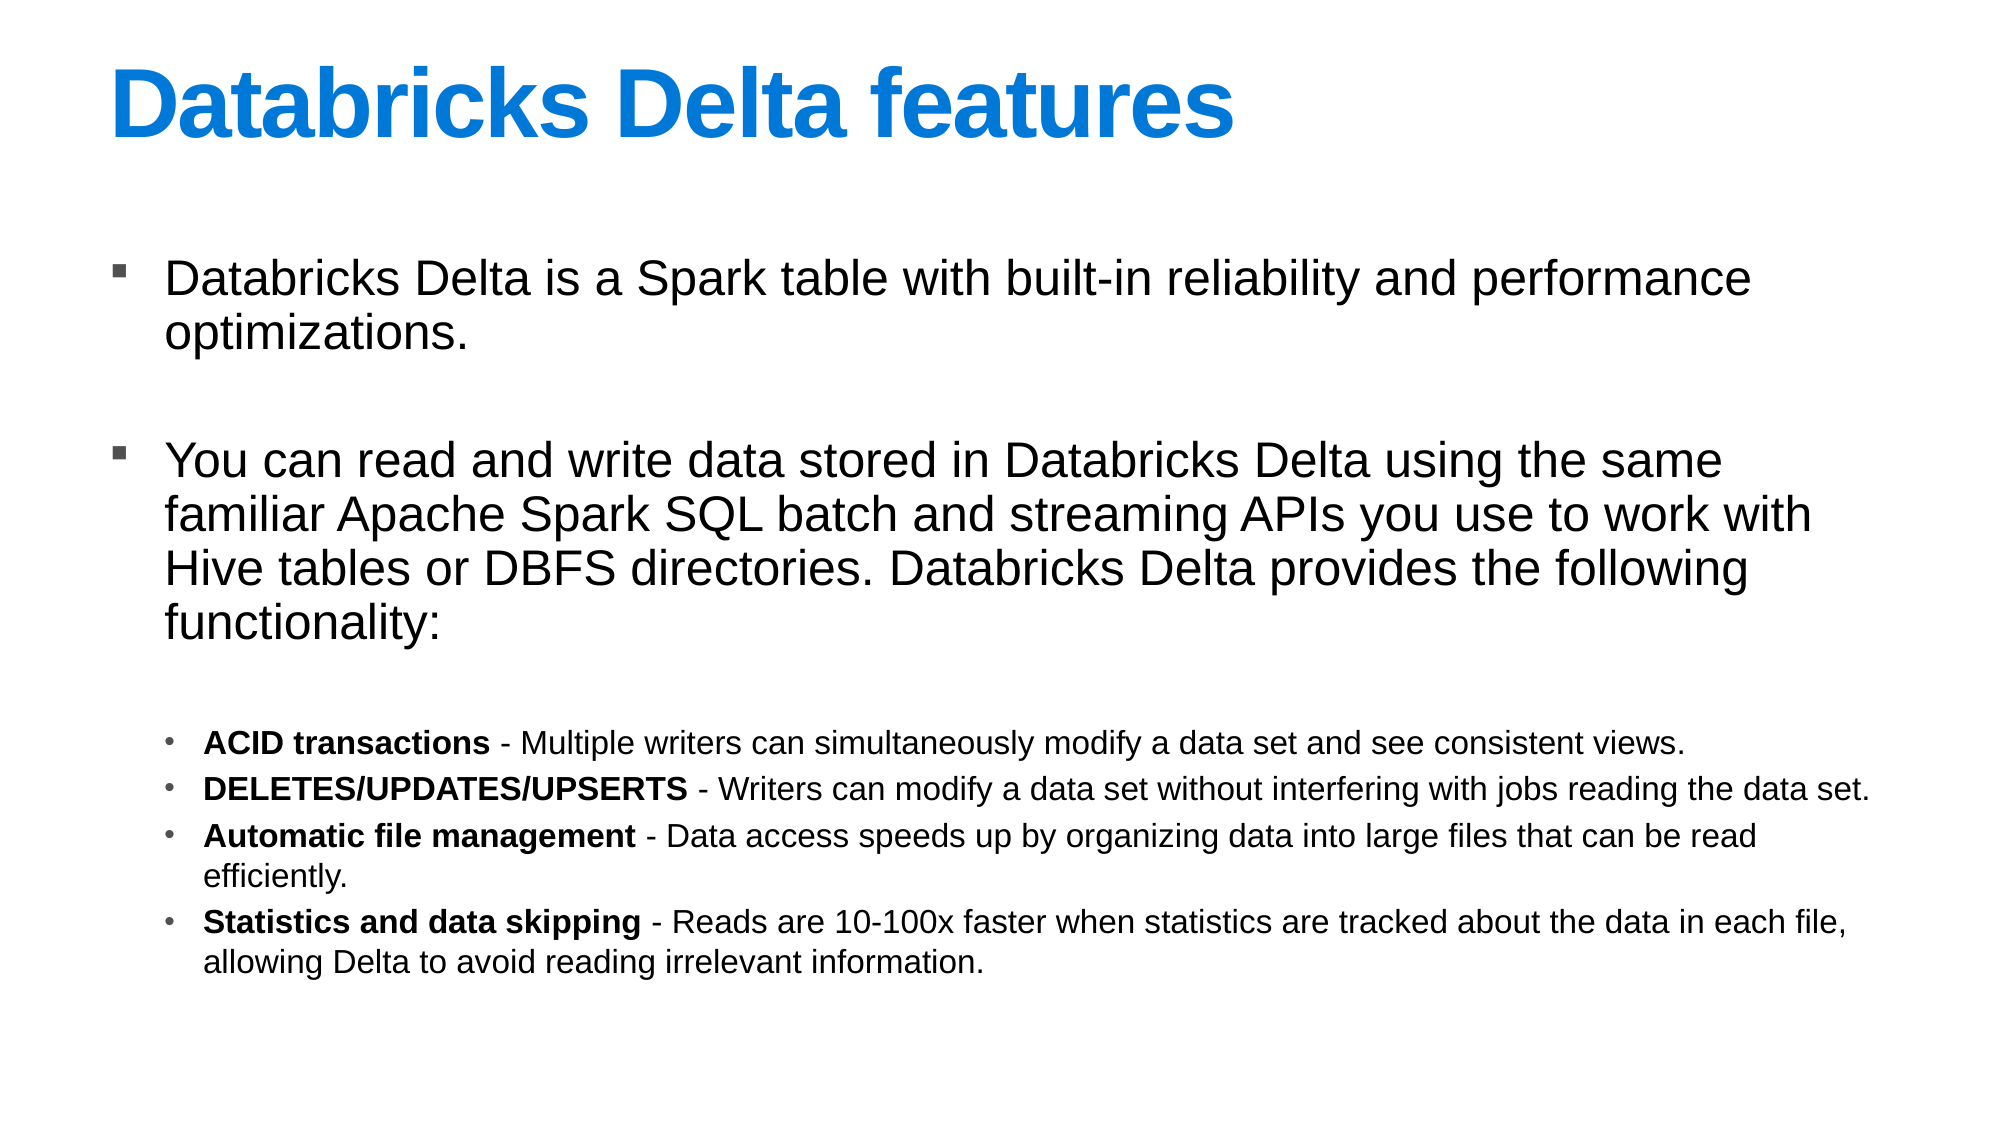

# Databricks Delta features
Databricks Delta is a Spark table with built-in reliability and performance optimizations.

You can read and write data stored in Databricks Delta using the same familiar Apache Spark SQL batch and streaming APIs you use to work with Hive tables or DBFS directories. Databricks Delta provides the following functionality:

ACID transactions - Multiple writers can simultaneously modify a data set and see consistent views.
DELETES/UPDATES/UPSERTS - Writers can modify a data set without interfering with jobs reading the data set.
Automatic file management - Data access speeds up by organizing data into large files that can be read efficiently.
Statistics and data skipping - Reads are 10-100x faster when statistics are tracked about the data in each file, allowing Delta to avoid reading irrelevant information.